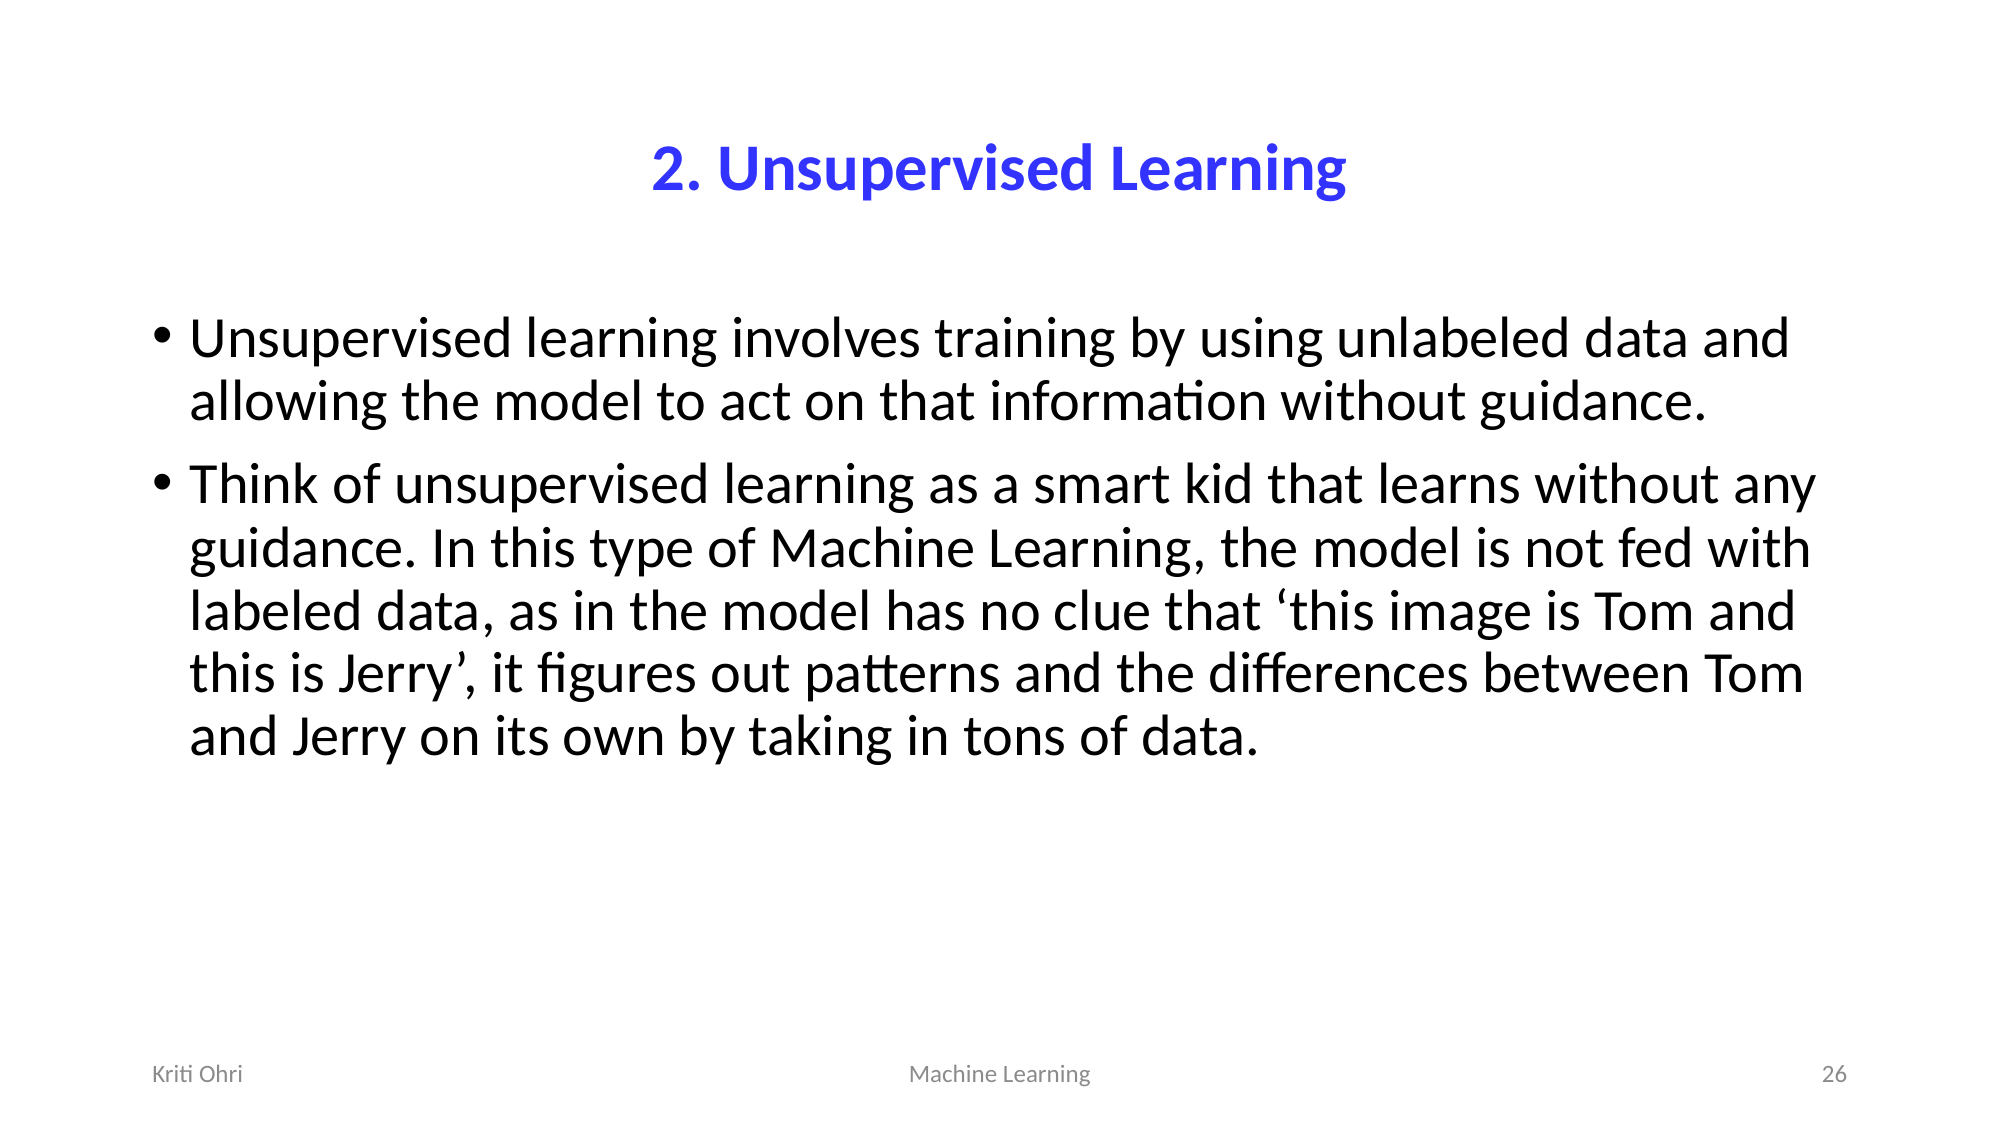

# 2. Unsupervised Learning
Unsupervised learning involves training by using unlabeled data and allowing the model to act on that information without guidance.
Think of unsupervised learning as a smart kid that learns without any guidance. In this type of Machine Learning, the model is not fed with labeled data, as in the model has no clue that ‘this image is Tom and this is Jerry’, it figures out patterns and the differences between Tom and Jerry on its own by taking in tons of data.
Kriti Ohri
Machine Learning
26